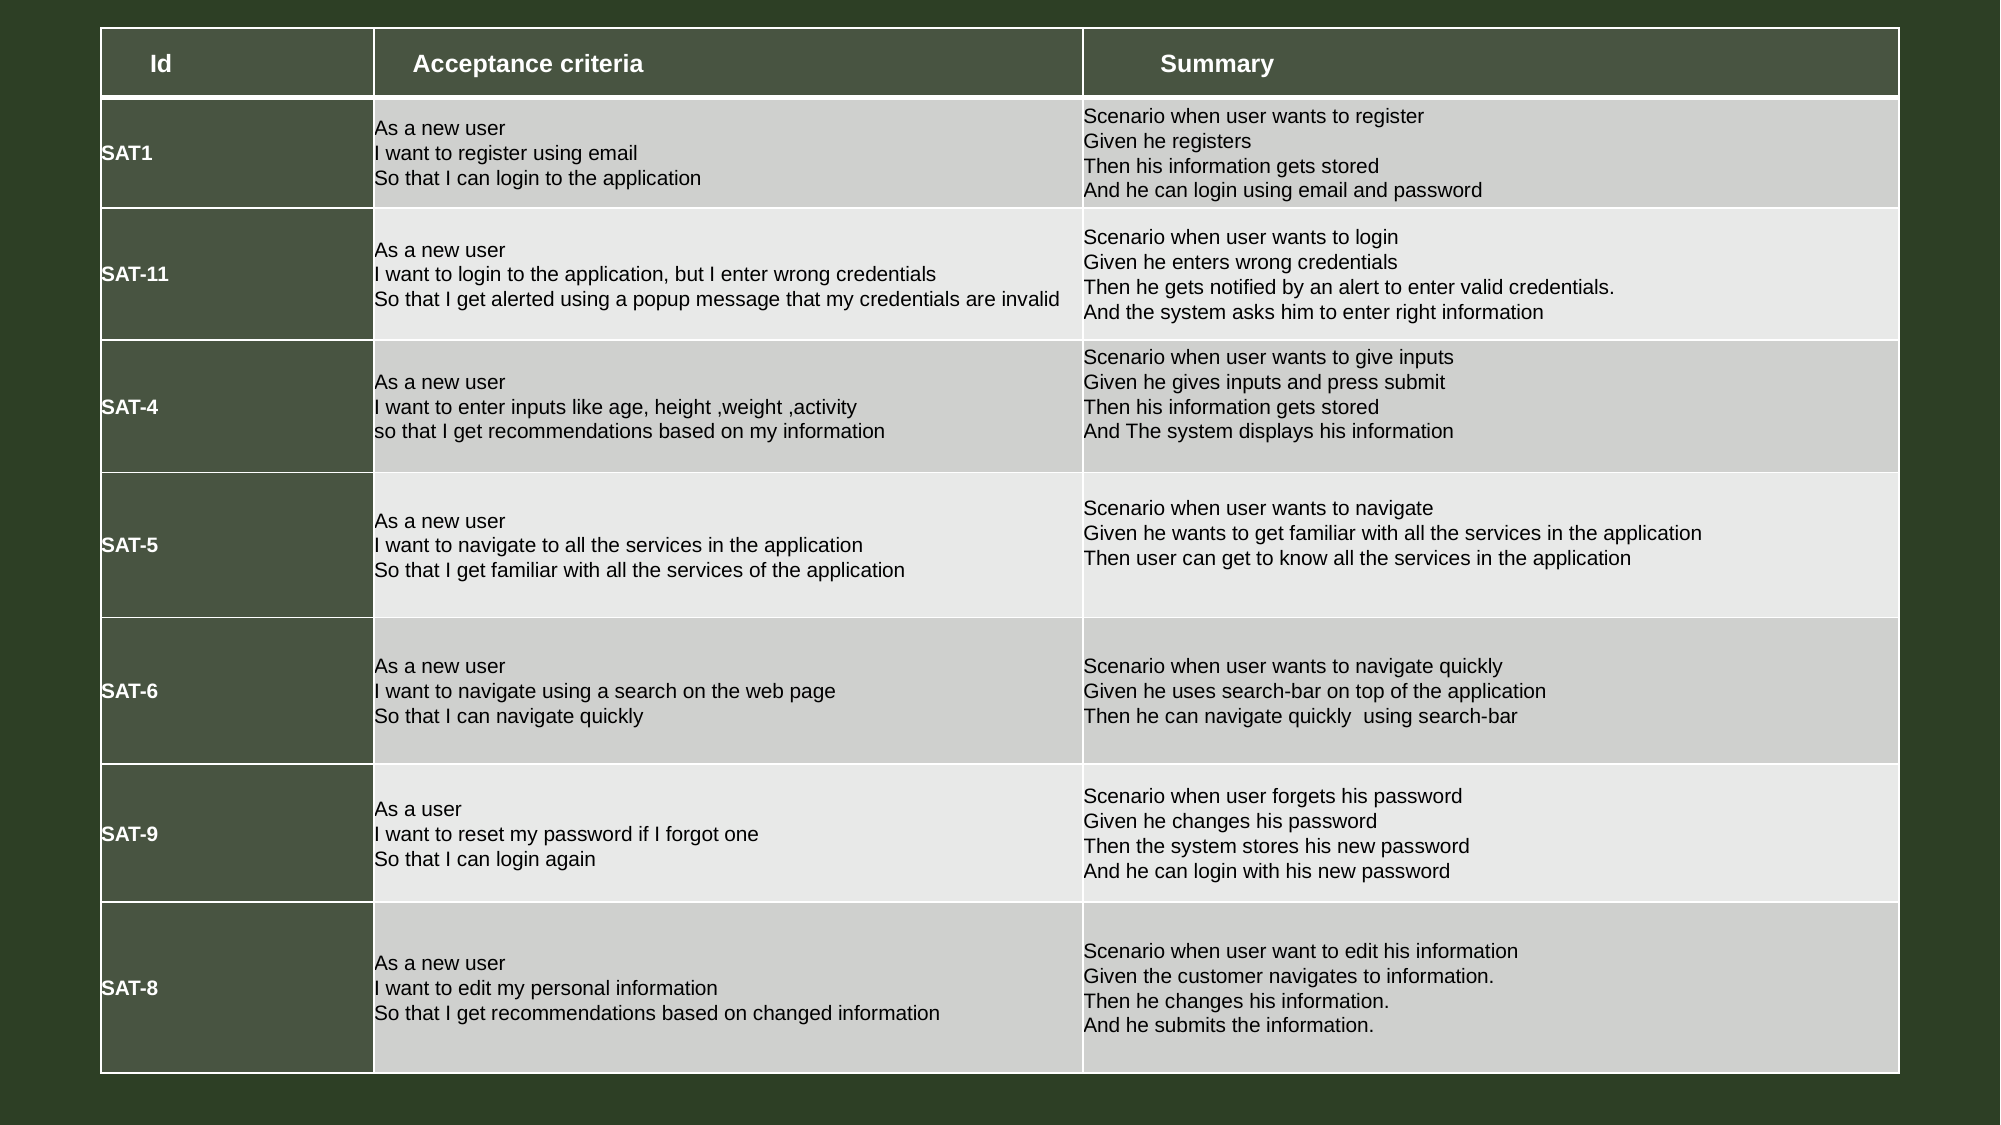

| Id | Acceptance criteria | Summary |
| --- | --- | --- |
| SAT1 | As a new user I want to register using email So that I can login to the application | Scenario when user wants to register Given he registers Then his information gets stored And he can login using email and password |
| SAT-11 | As a new user I want to login to the application, but I enter wrong credentials So that I get alerted using a popup message that my credentials are invalid | Scenario when user wants to login Given he enters wrong credentials Then he gets notified by an alert to enter valid credentials. And the system asks him to enter right information |
| SAT-4 | As a new user I want to enter inputs like age, height ,weight ,activity so that I get recommendations based on my information | Scenario when user wants to give inputs Given he gives inputs and press submit Then his information gets stored And The system displays his information |
| SAT-5 | As a new user I want to navigate to all the services in the application So that I get familiar with all the services of the application | Scenario when user wants to navigate Given he wants to get familiar with all the services in the application Then user can get to know all the services in the application |
| SAT-6 | As a new user I want to navigate using a search on the web page So that I can navigate quickly | Scenario when user wants to navigate quickly Given he uses search-bar on top of the application Then he can navigate quickly using search-bar |
| SAT-9 | As a user I want to reset my password if I forgot one So that I can login again | Scenario when user forgets his password Given he changes his password Then the system stores his new password And he can login with his new password |
| SAT-8 | As a new user I want to edit my personal information So that I get recommendations based on changed information | Scenario when user want to edit his information Given the customer navigates to information. Then he changes his information. And he submits the information. |